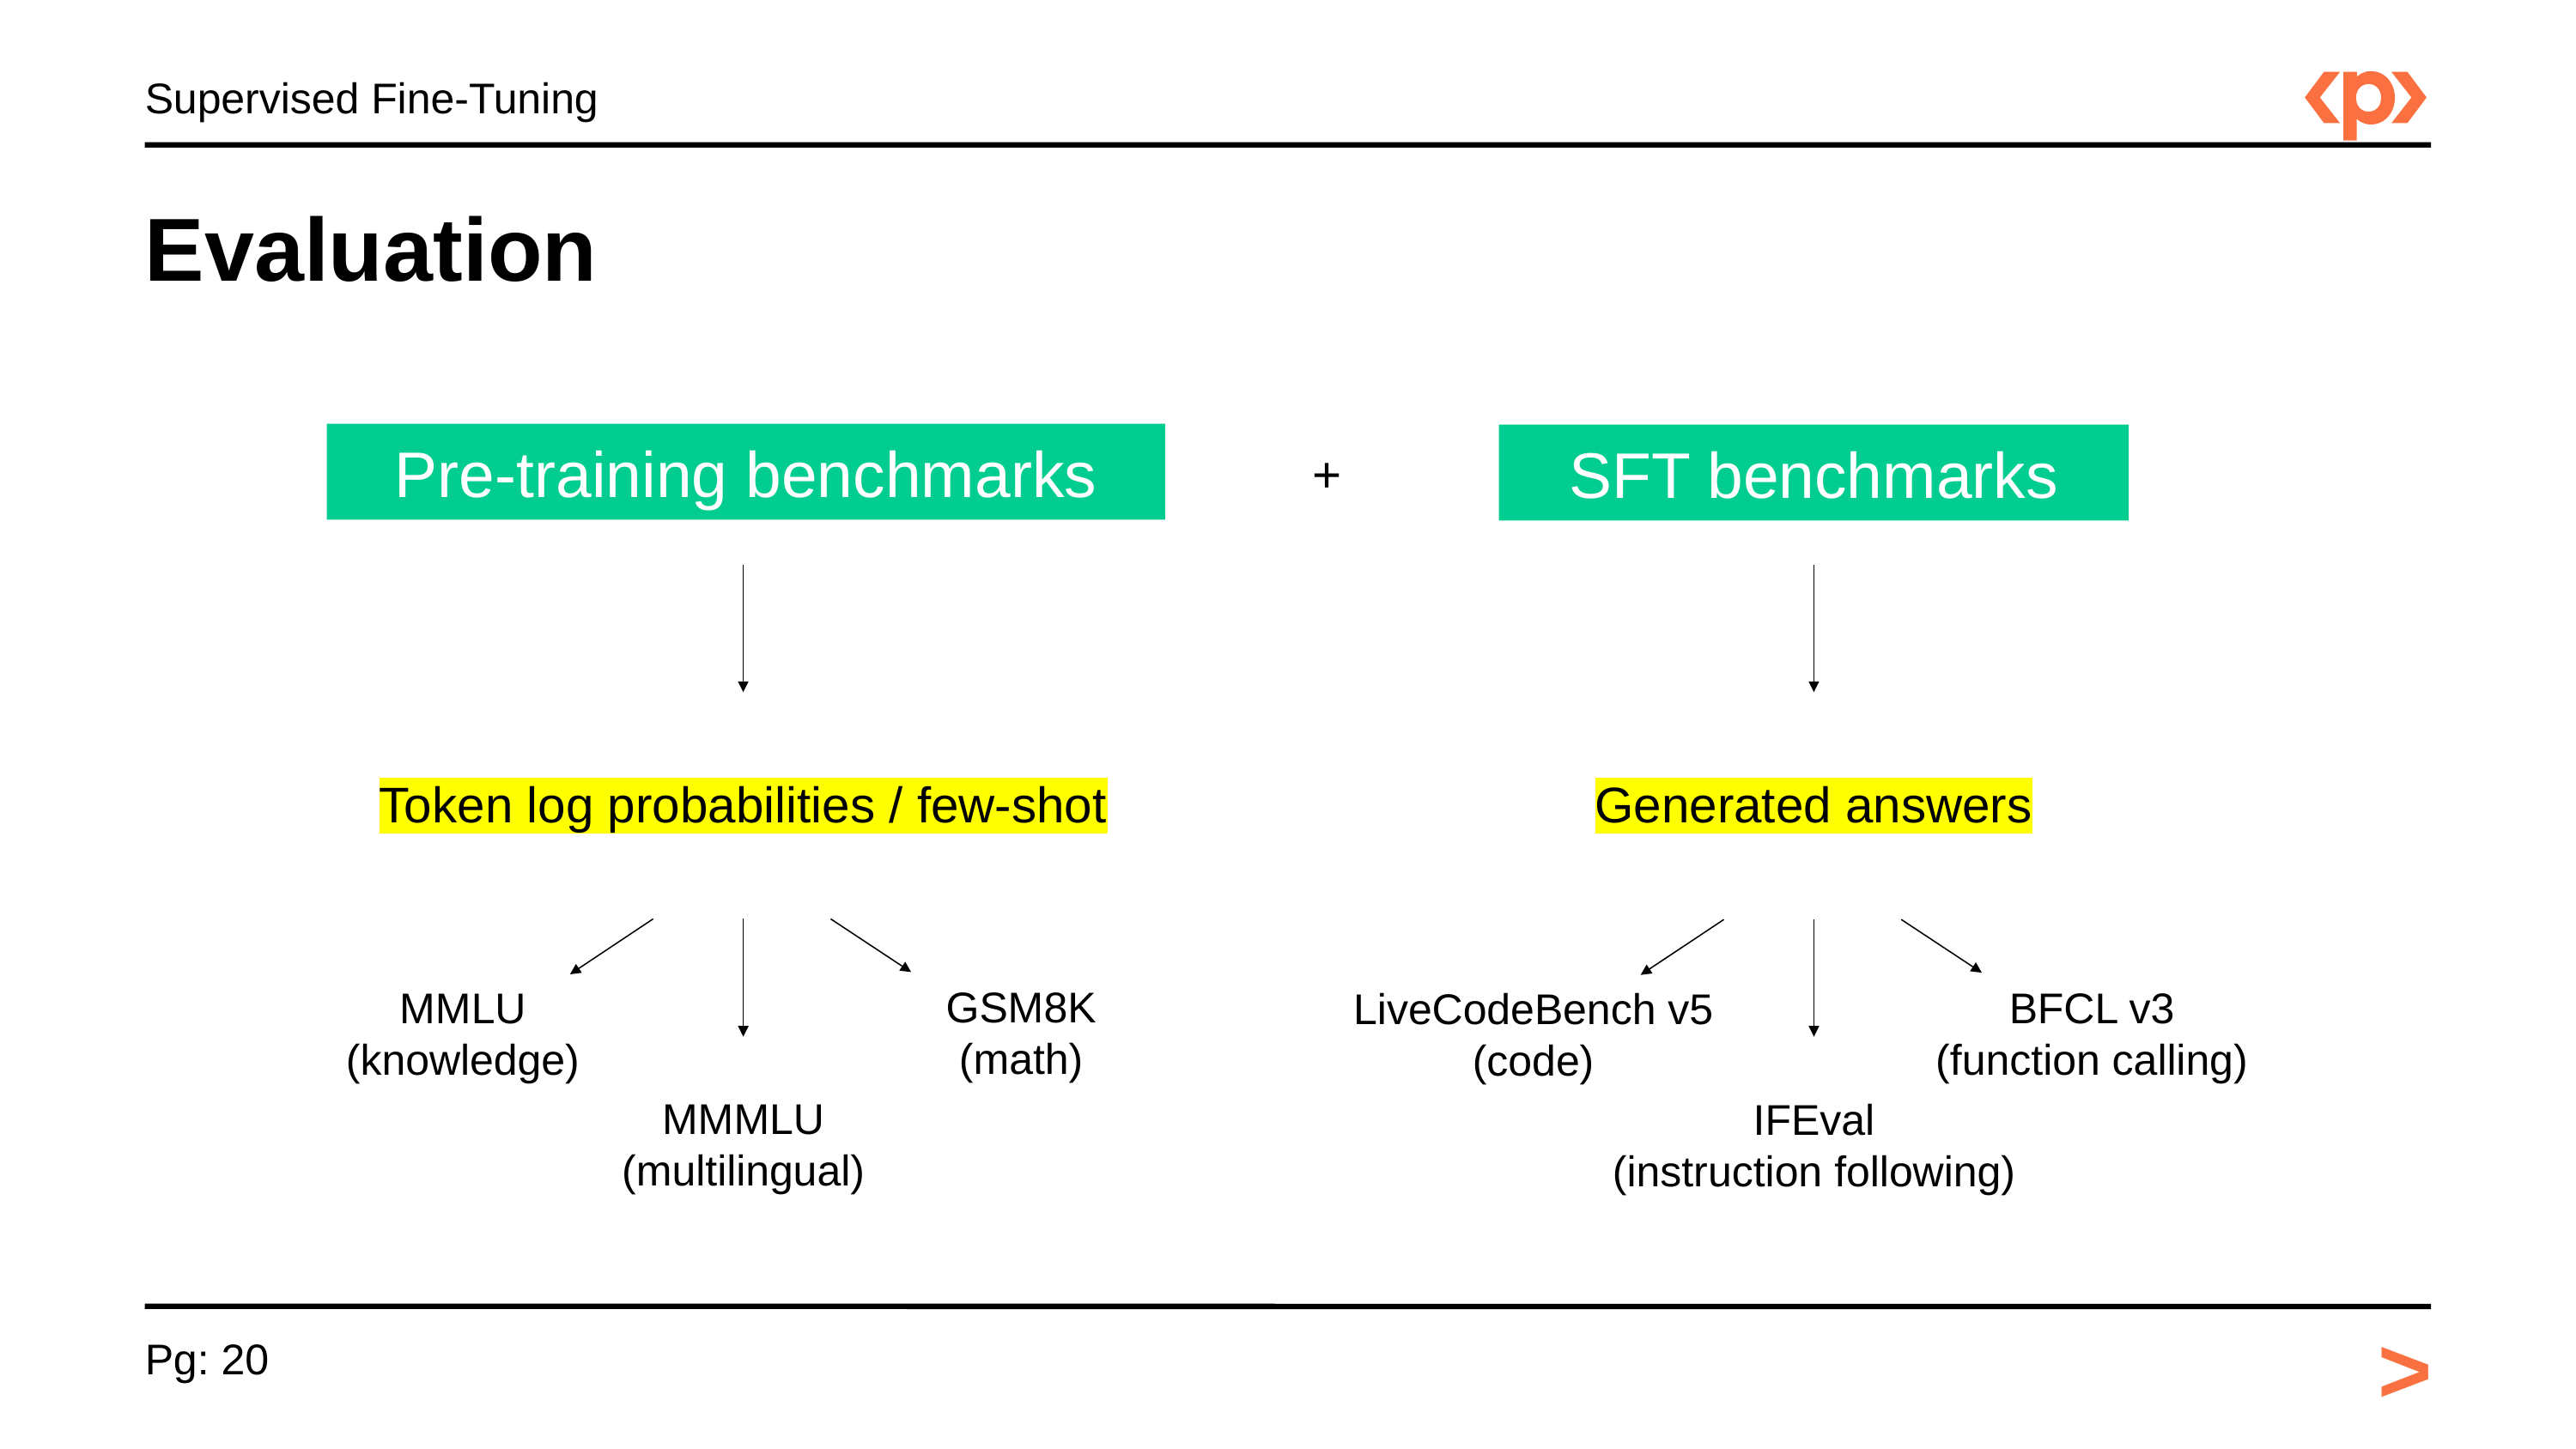

Supervised Fine-Tuning

Evaluation
Pre-training benchmarks
SFT benchmarks
+
Token log probabilities / few-shot
Generated answers
GSM8K
(math)
BFCL v3
(function calling)
MMLU
(knowledge)
LiveCodeBench v5
(code)
MMMLU
(multilingual)
IFEval
(instruction following)
>

Pg: 20